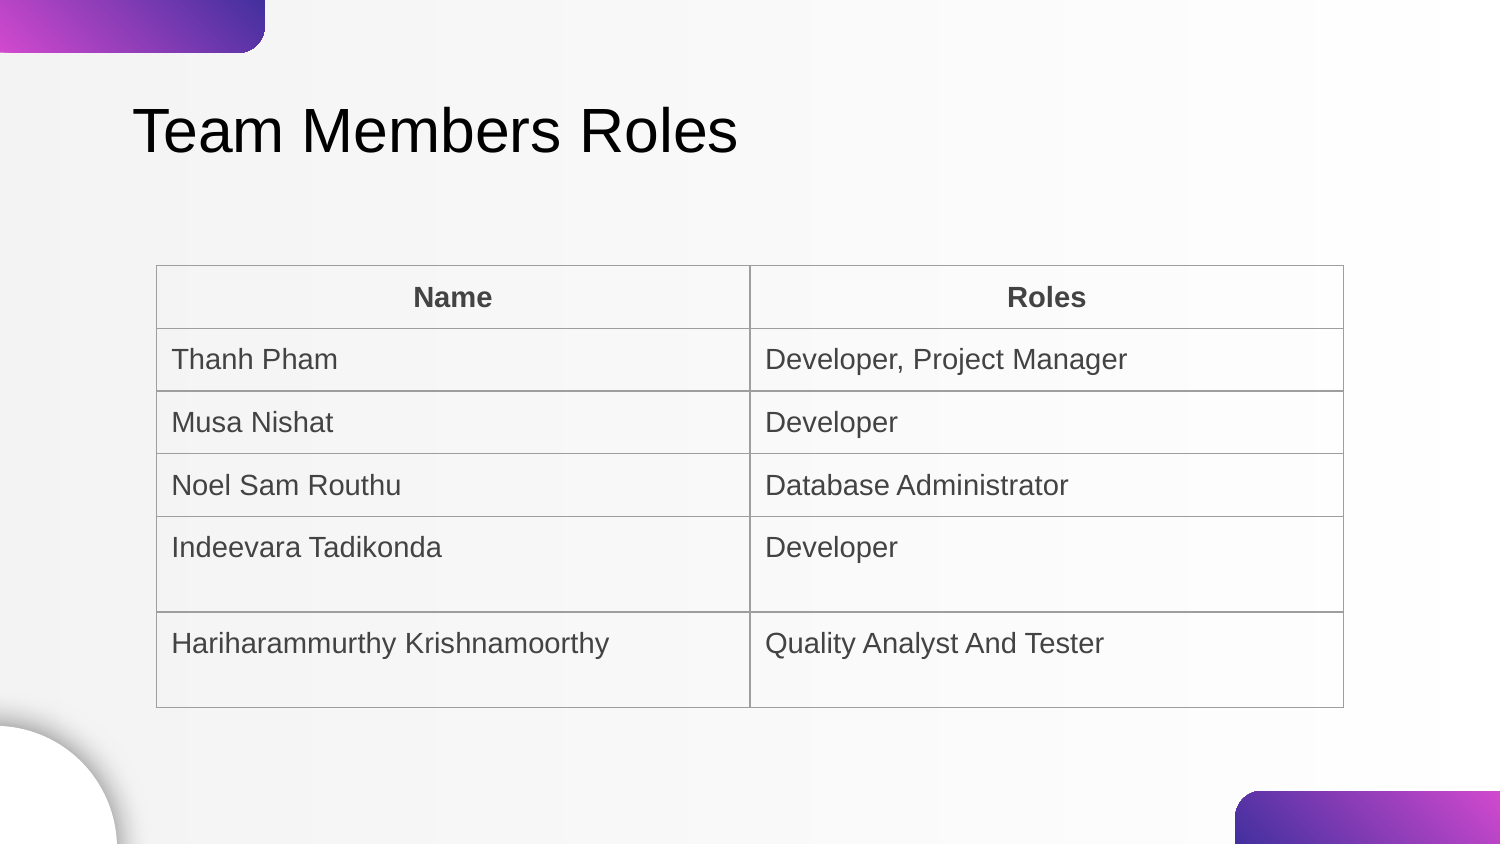

# Team Members Roles
| Name | Roles |
| --- | --- |
| Thanh Pham | Developer, Project Manager |
| Musa Nishat | Developer |
| Noel Sam Routhu | Database Administrator |
| Indeevara Tadikonda | Developer |
| Hariharammurthy Krishnamoorthy | Quality Analyst And Tester |